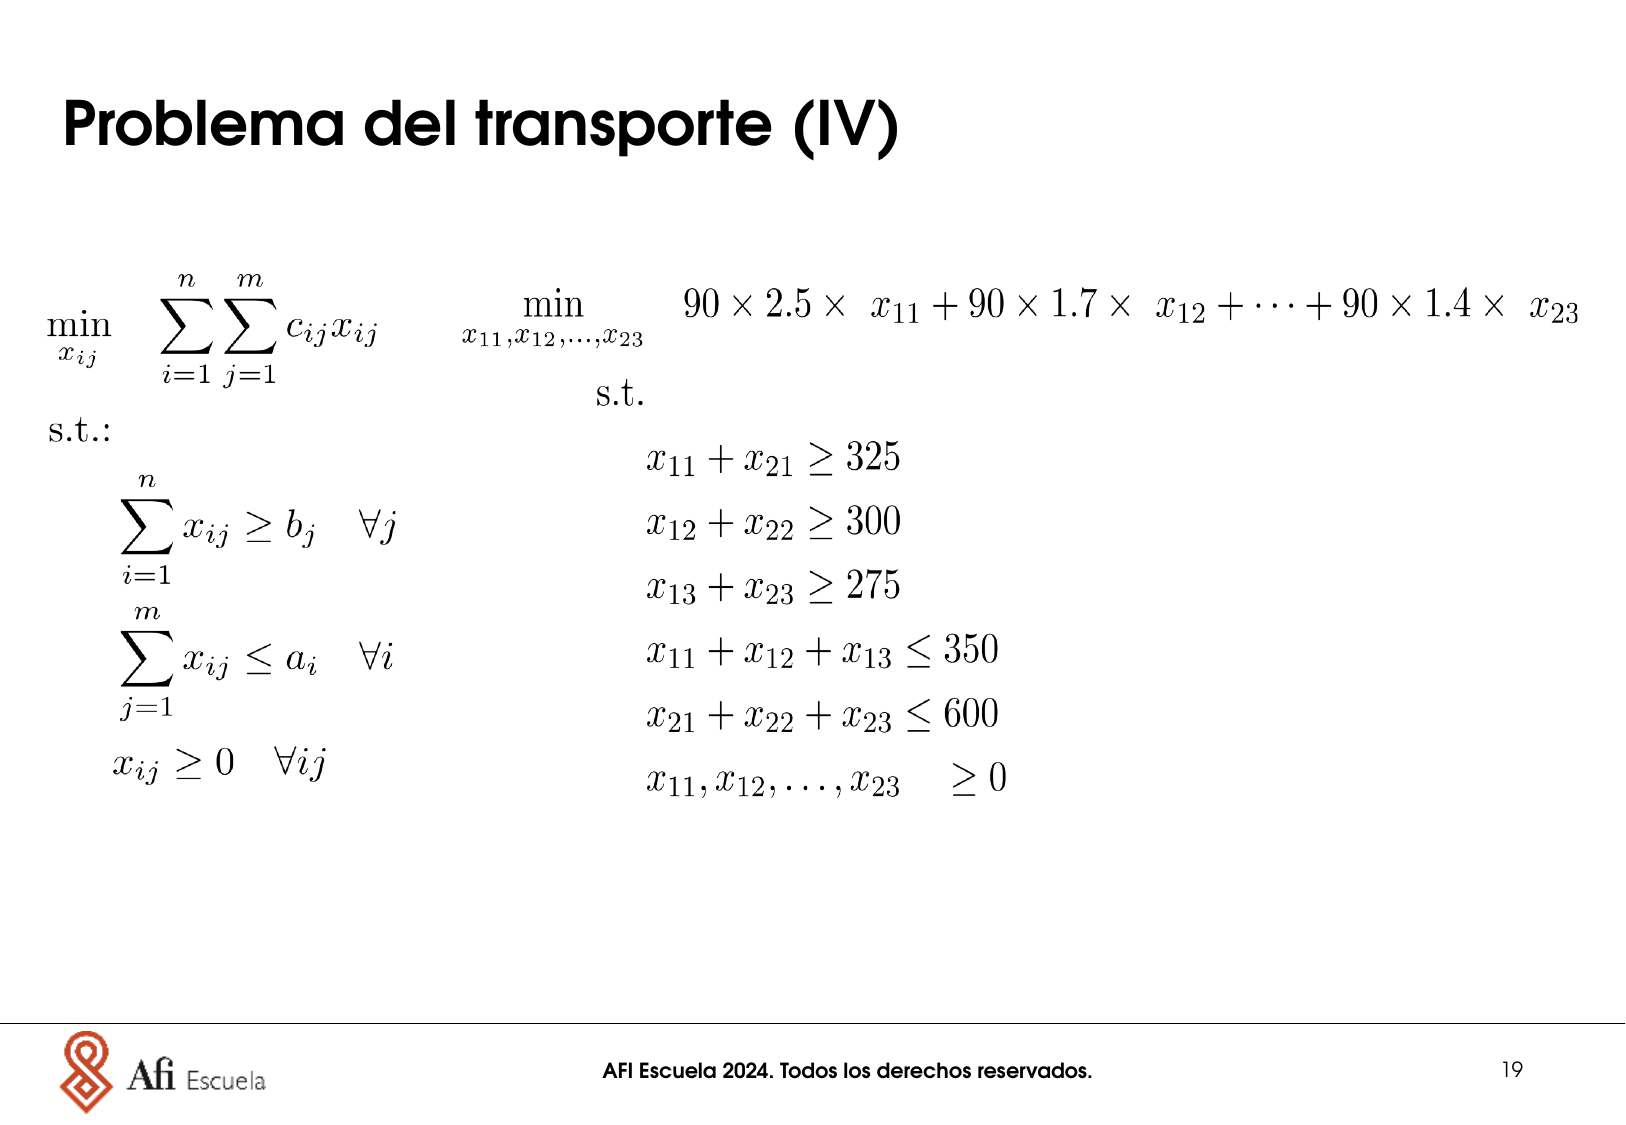

Problema del transporte (IV)

AFI Escuela 2024. Todos los derechos reservados.
19